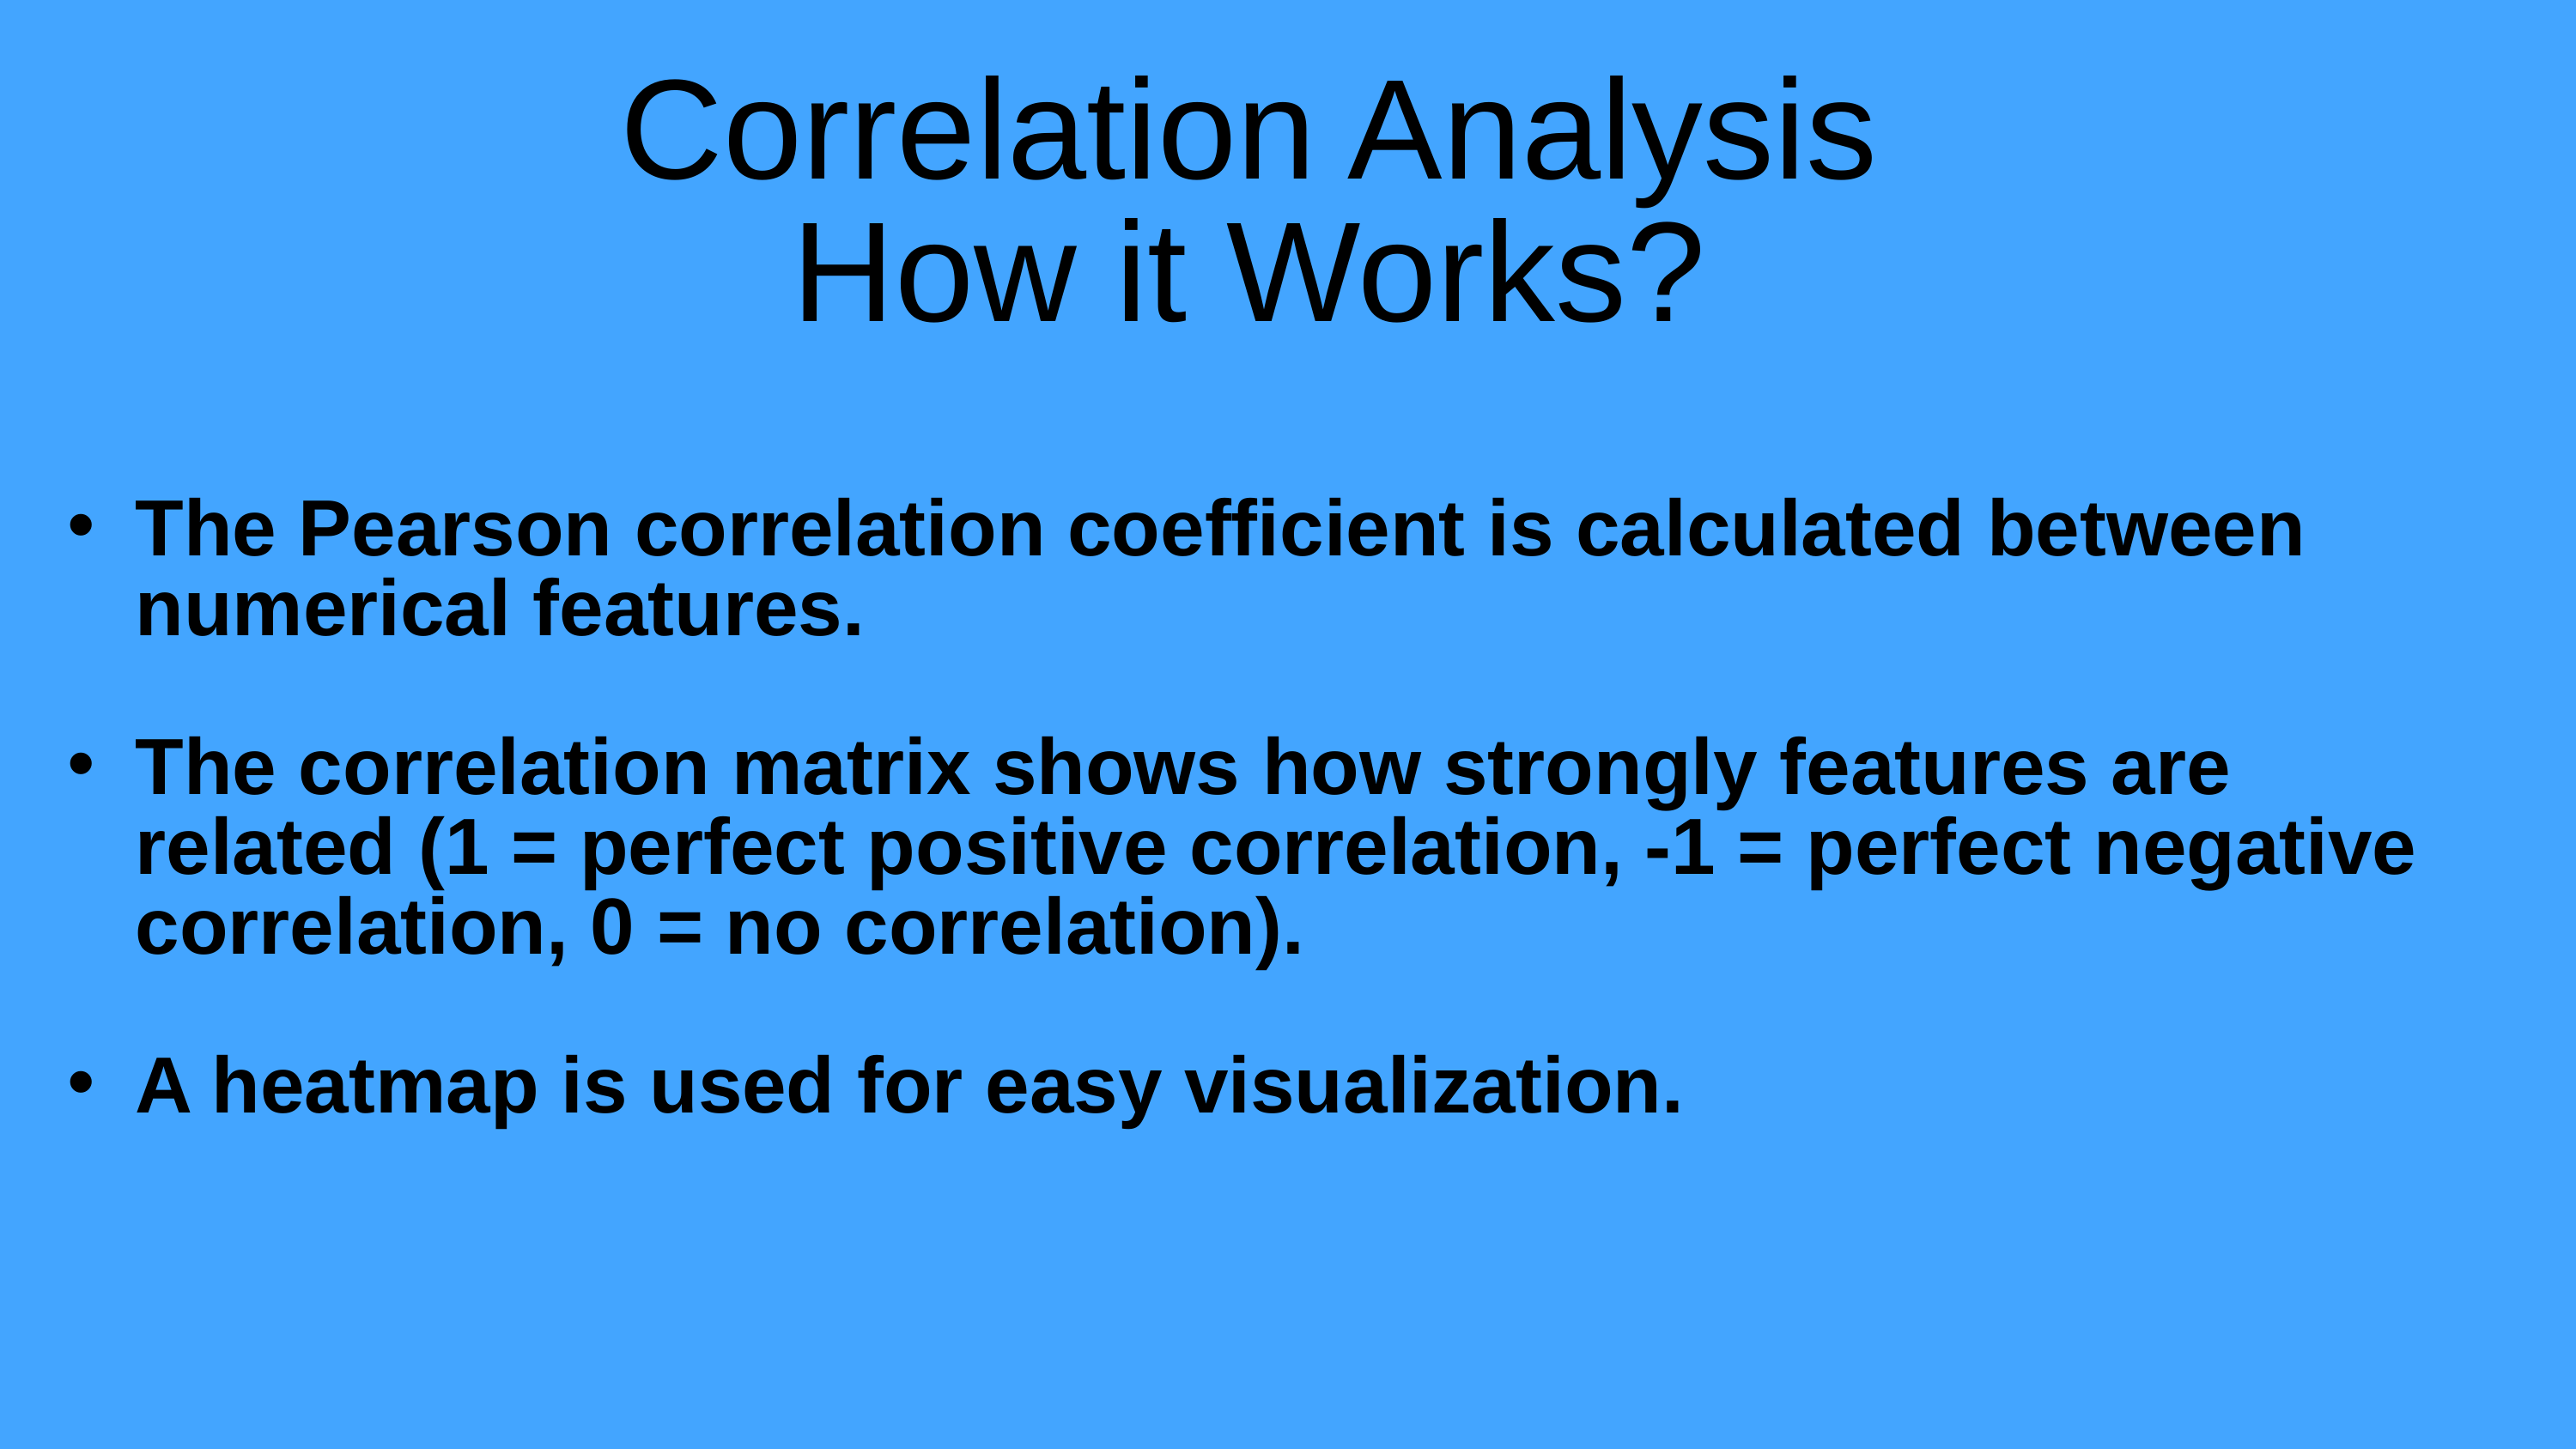

Correlation Analysis
How it Works?

The Pearson correlation coefficient is calculated between numerical features.

The correlation matrix shows how strongly features are related (1 = perfect positive correlation, -1 = perfect negative correlation, 0 = no correlation).

A heatmap is used for easy visualization.